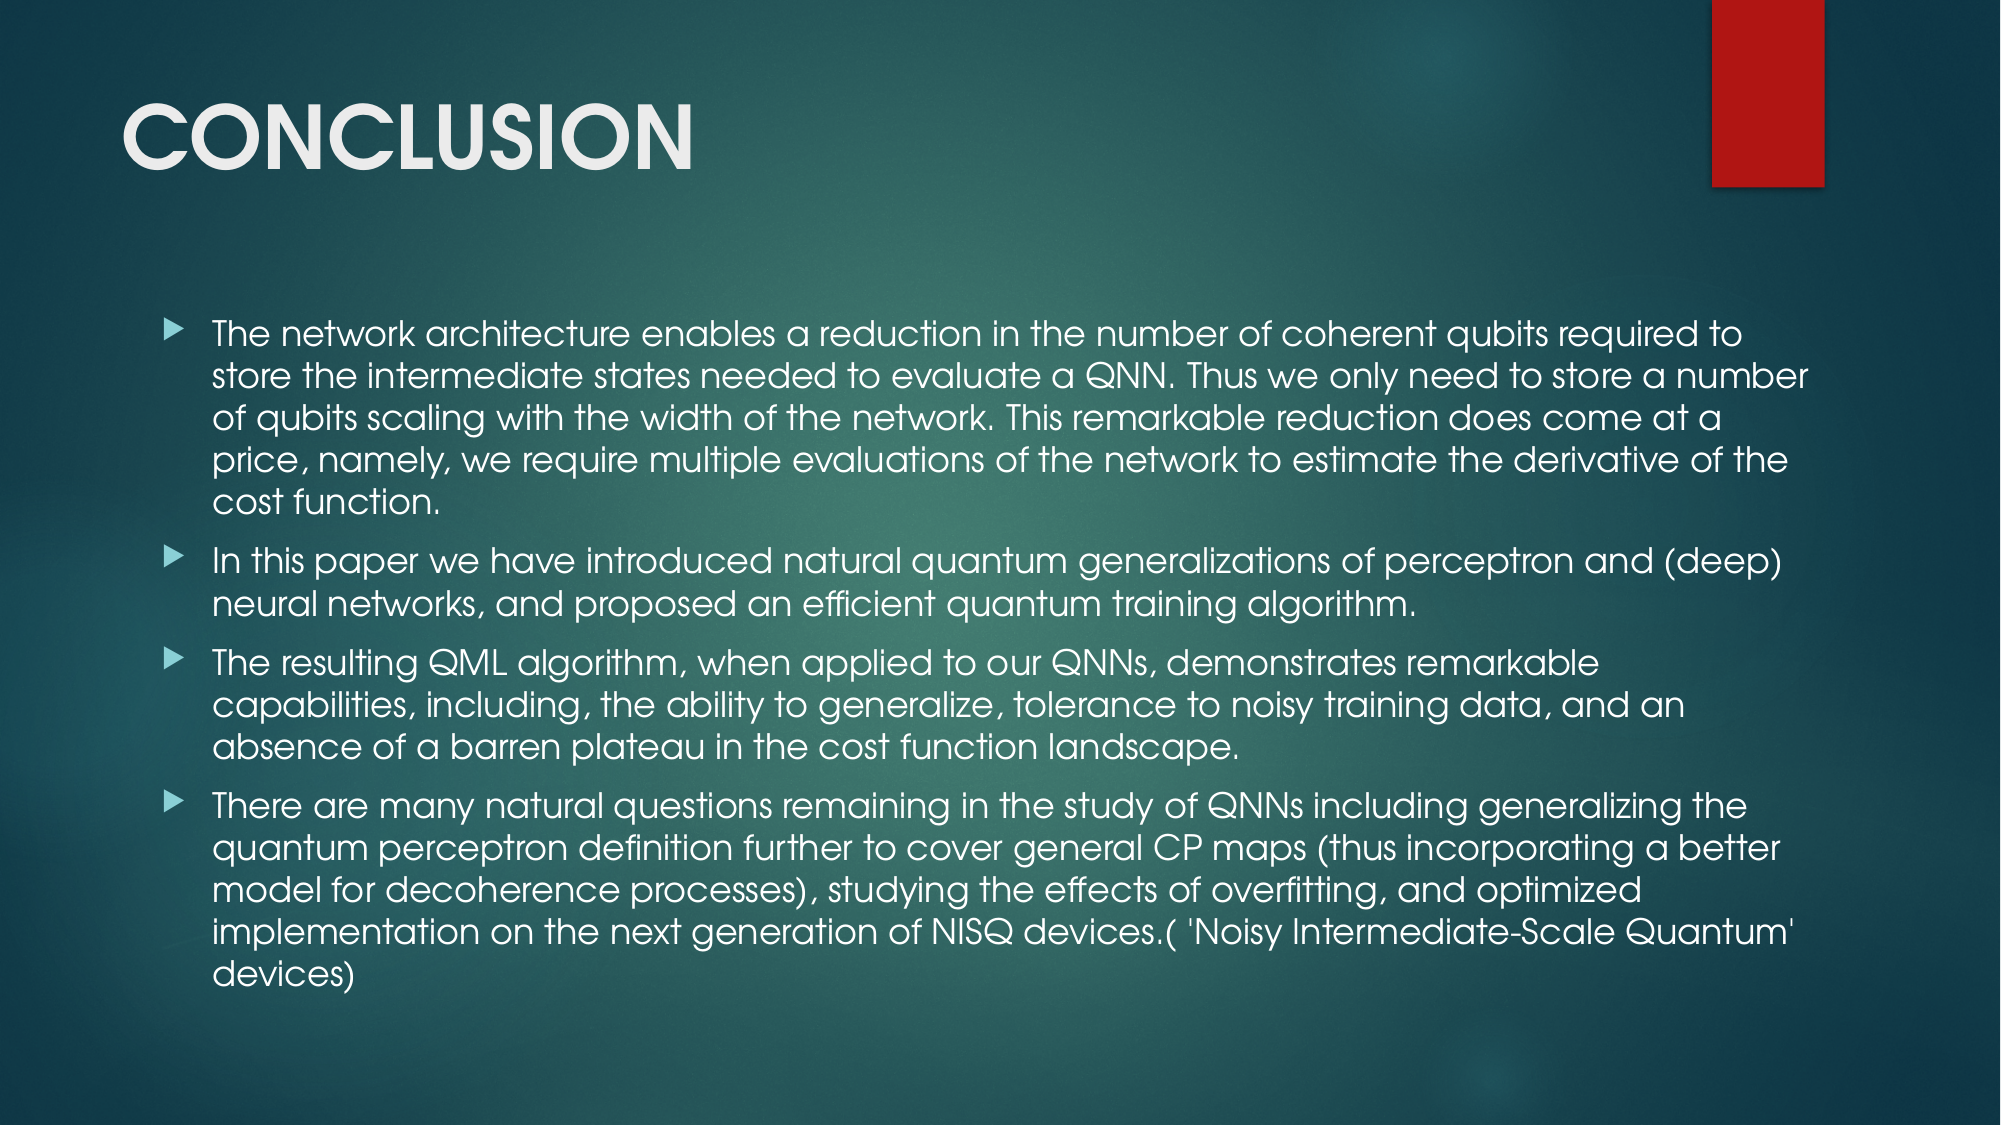

# CONCLUSION
The network architecture enables a reduction in the number of coherent qubits required to store the intermediate states needed to evaluate a QNN. Thus we only need to store a number of qubits scaling with the width of the network. This remarkable reduction does come at a price, namely, we require multiple evaluations of the network to estimate the derivative of the cost function.
In this paper we have introduced natural quantum generalizations of perceptron and (deep) neural networks, and proposed an efficient quantum training algorithm.
The resulting QML algorithm, when applied to our QNNs, demonstrates remarkable capabilities, including, the ability to generalize, tolerance to noisy training data, and an absence of a barren plateau in the cost function landscape.
There are many natural questions remaining in the study of QNNs including generalizing the quantum perceptron definition further to cover general CP maps (thus incorporating a better model for decoherence processes), studying the effects of overfitting, and optimized implementation on the next generation of NISQ devices.( 'Noisy Intermediate-Scale Quantum' devices)